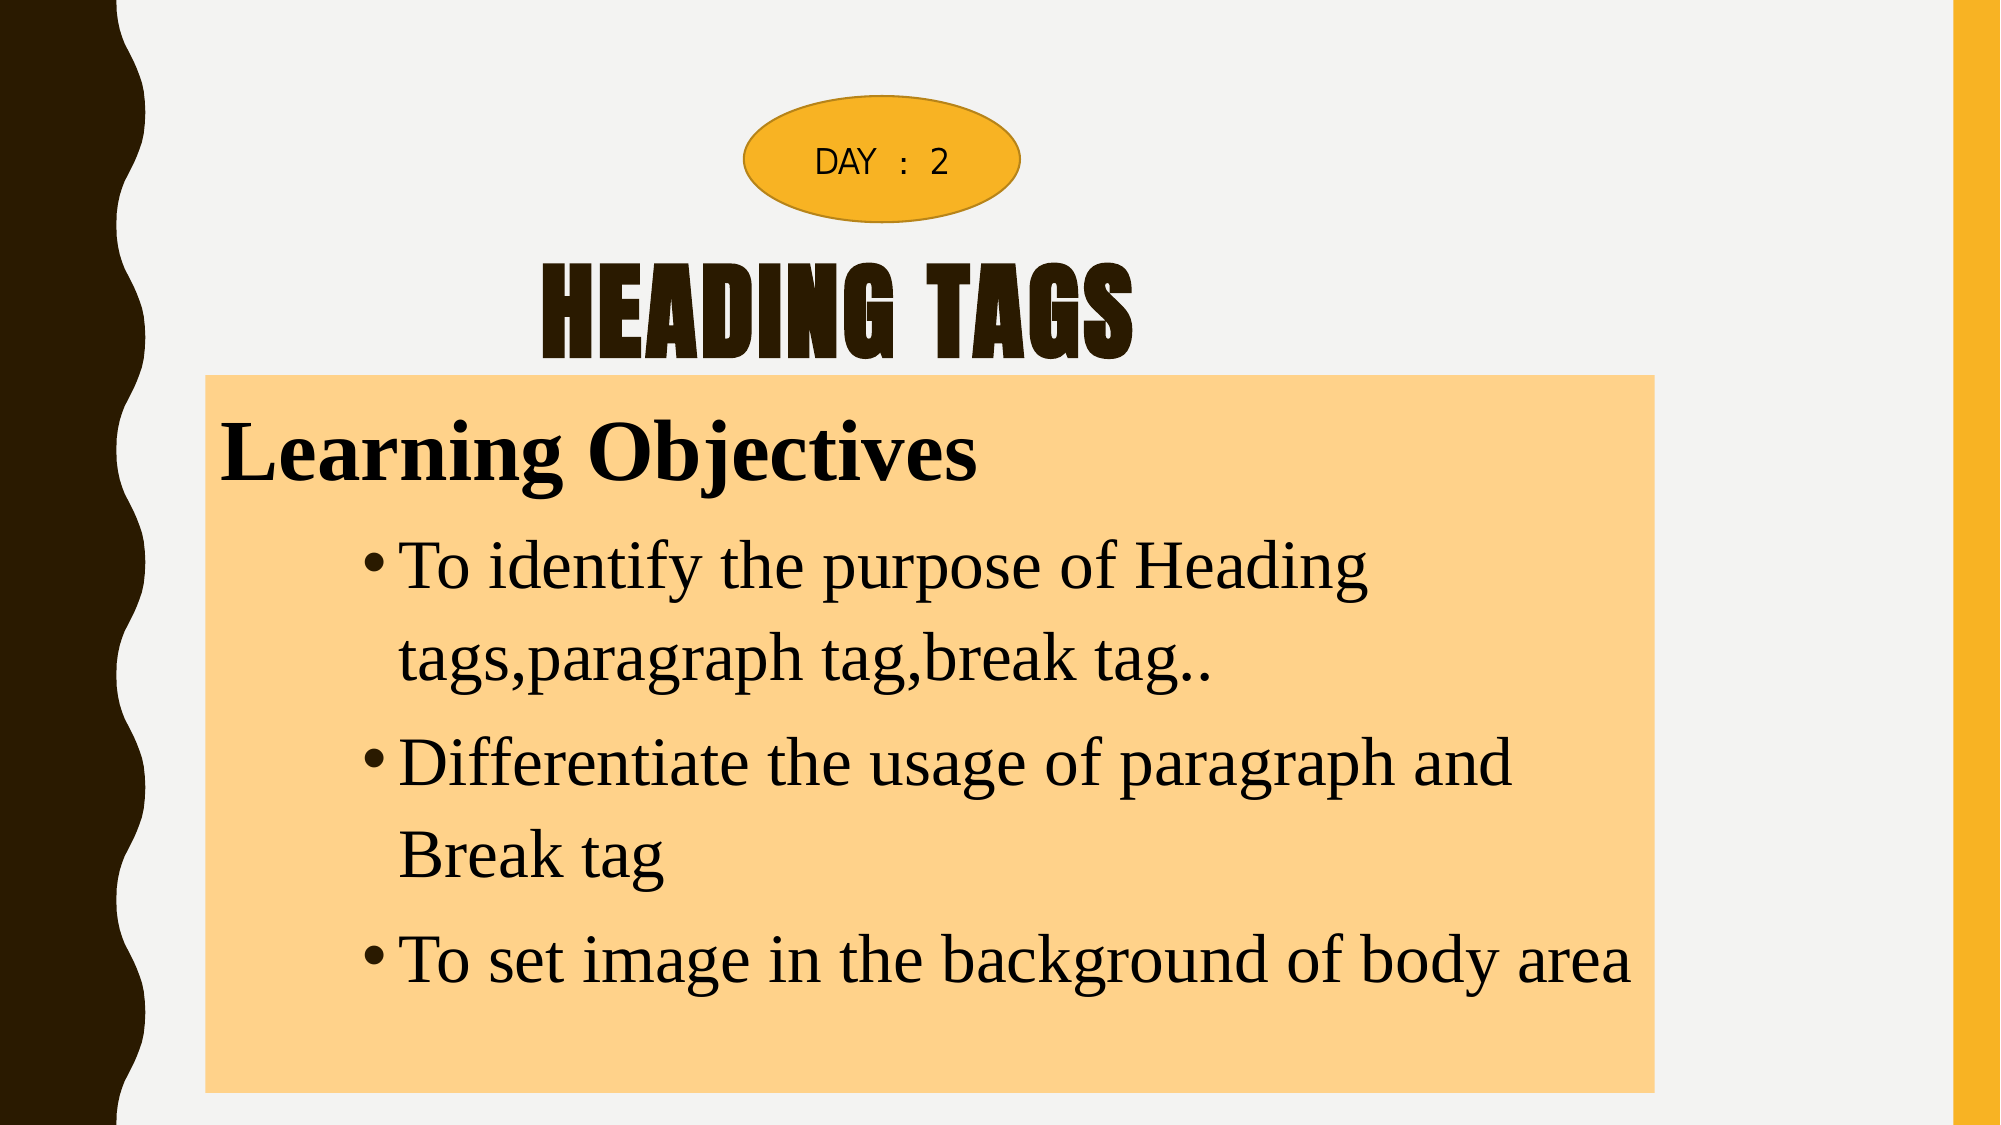

DAY  :  2
# Heading TAGS
Learning Objectives
To identify the purpose of Heading tags,paragraph tag,break tag..
Differentiate the usage of paragraph and Break tag
To set image in the background of body area